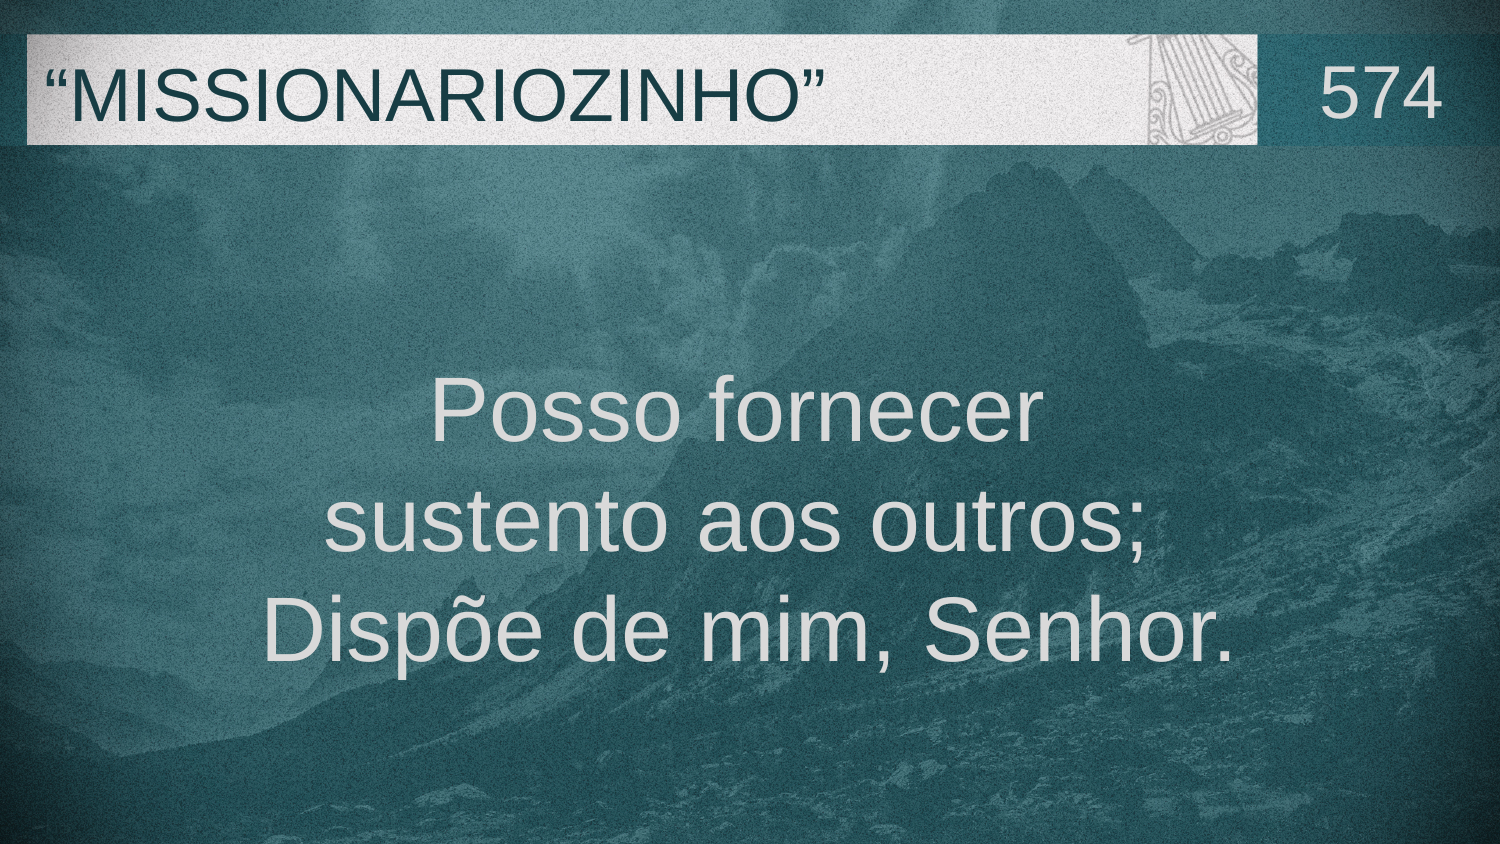

# “MISSIONARIOZINHO”
574
Posso fornecer
sustento aos outros;
Dispõe de mim, Senhor.